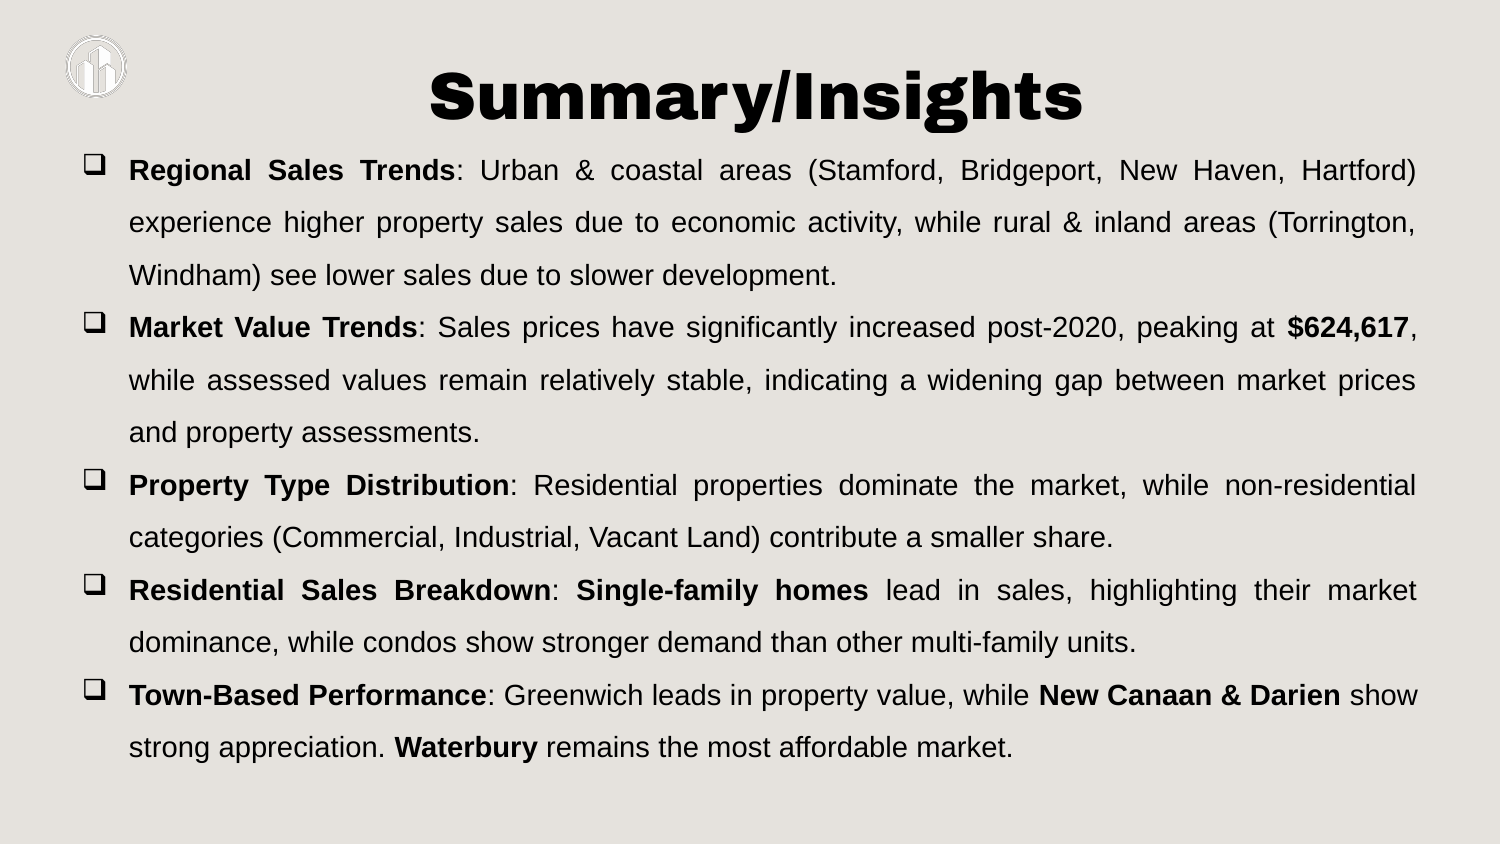

Summary/Insights
Regional Sales Trends: Urban & coastal areas (Stamford, Bridgeport, New Haven, Hartford) experience higher property sales due to economic activity, while rural & inland areas (Torrington, Windham) see lower sales due to slower development.
Market Value Trends: Sales prices have significantly increased post-2020, peaking at $624,617, while assessed values remain relatively stable, indicating a widening gap between market prices and property assessments.
Property Type Distribution: Residential properties dominate the market, while non-residential categories (Commercial, Industrial, Vacant Land) contribute a smaller share.
Residential Sales Breakdown: Single-family homes lead in sales, highlighting their market dominance, while condos show stronger demand than other multi-family units.
Town-Based Performance: Greenwich leads in property value, while New Canaan & Darien show strong appreciation. Waterbury remains the most affordable market.